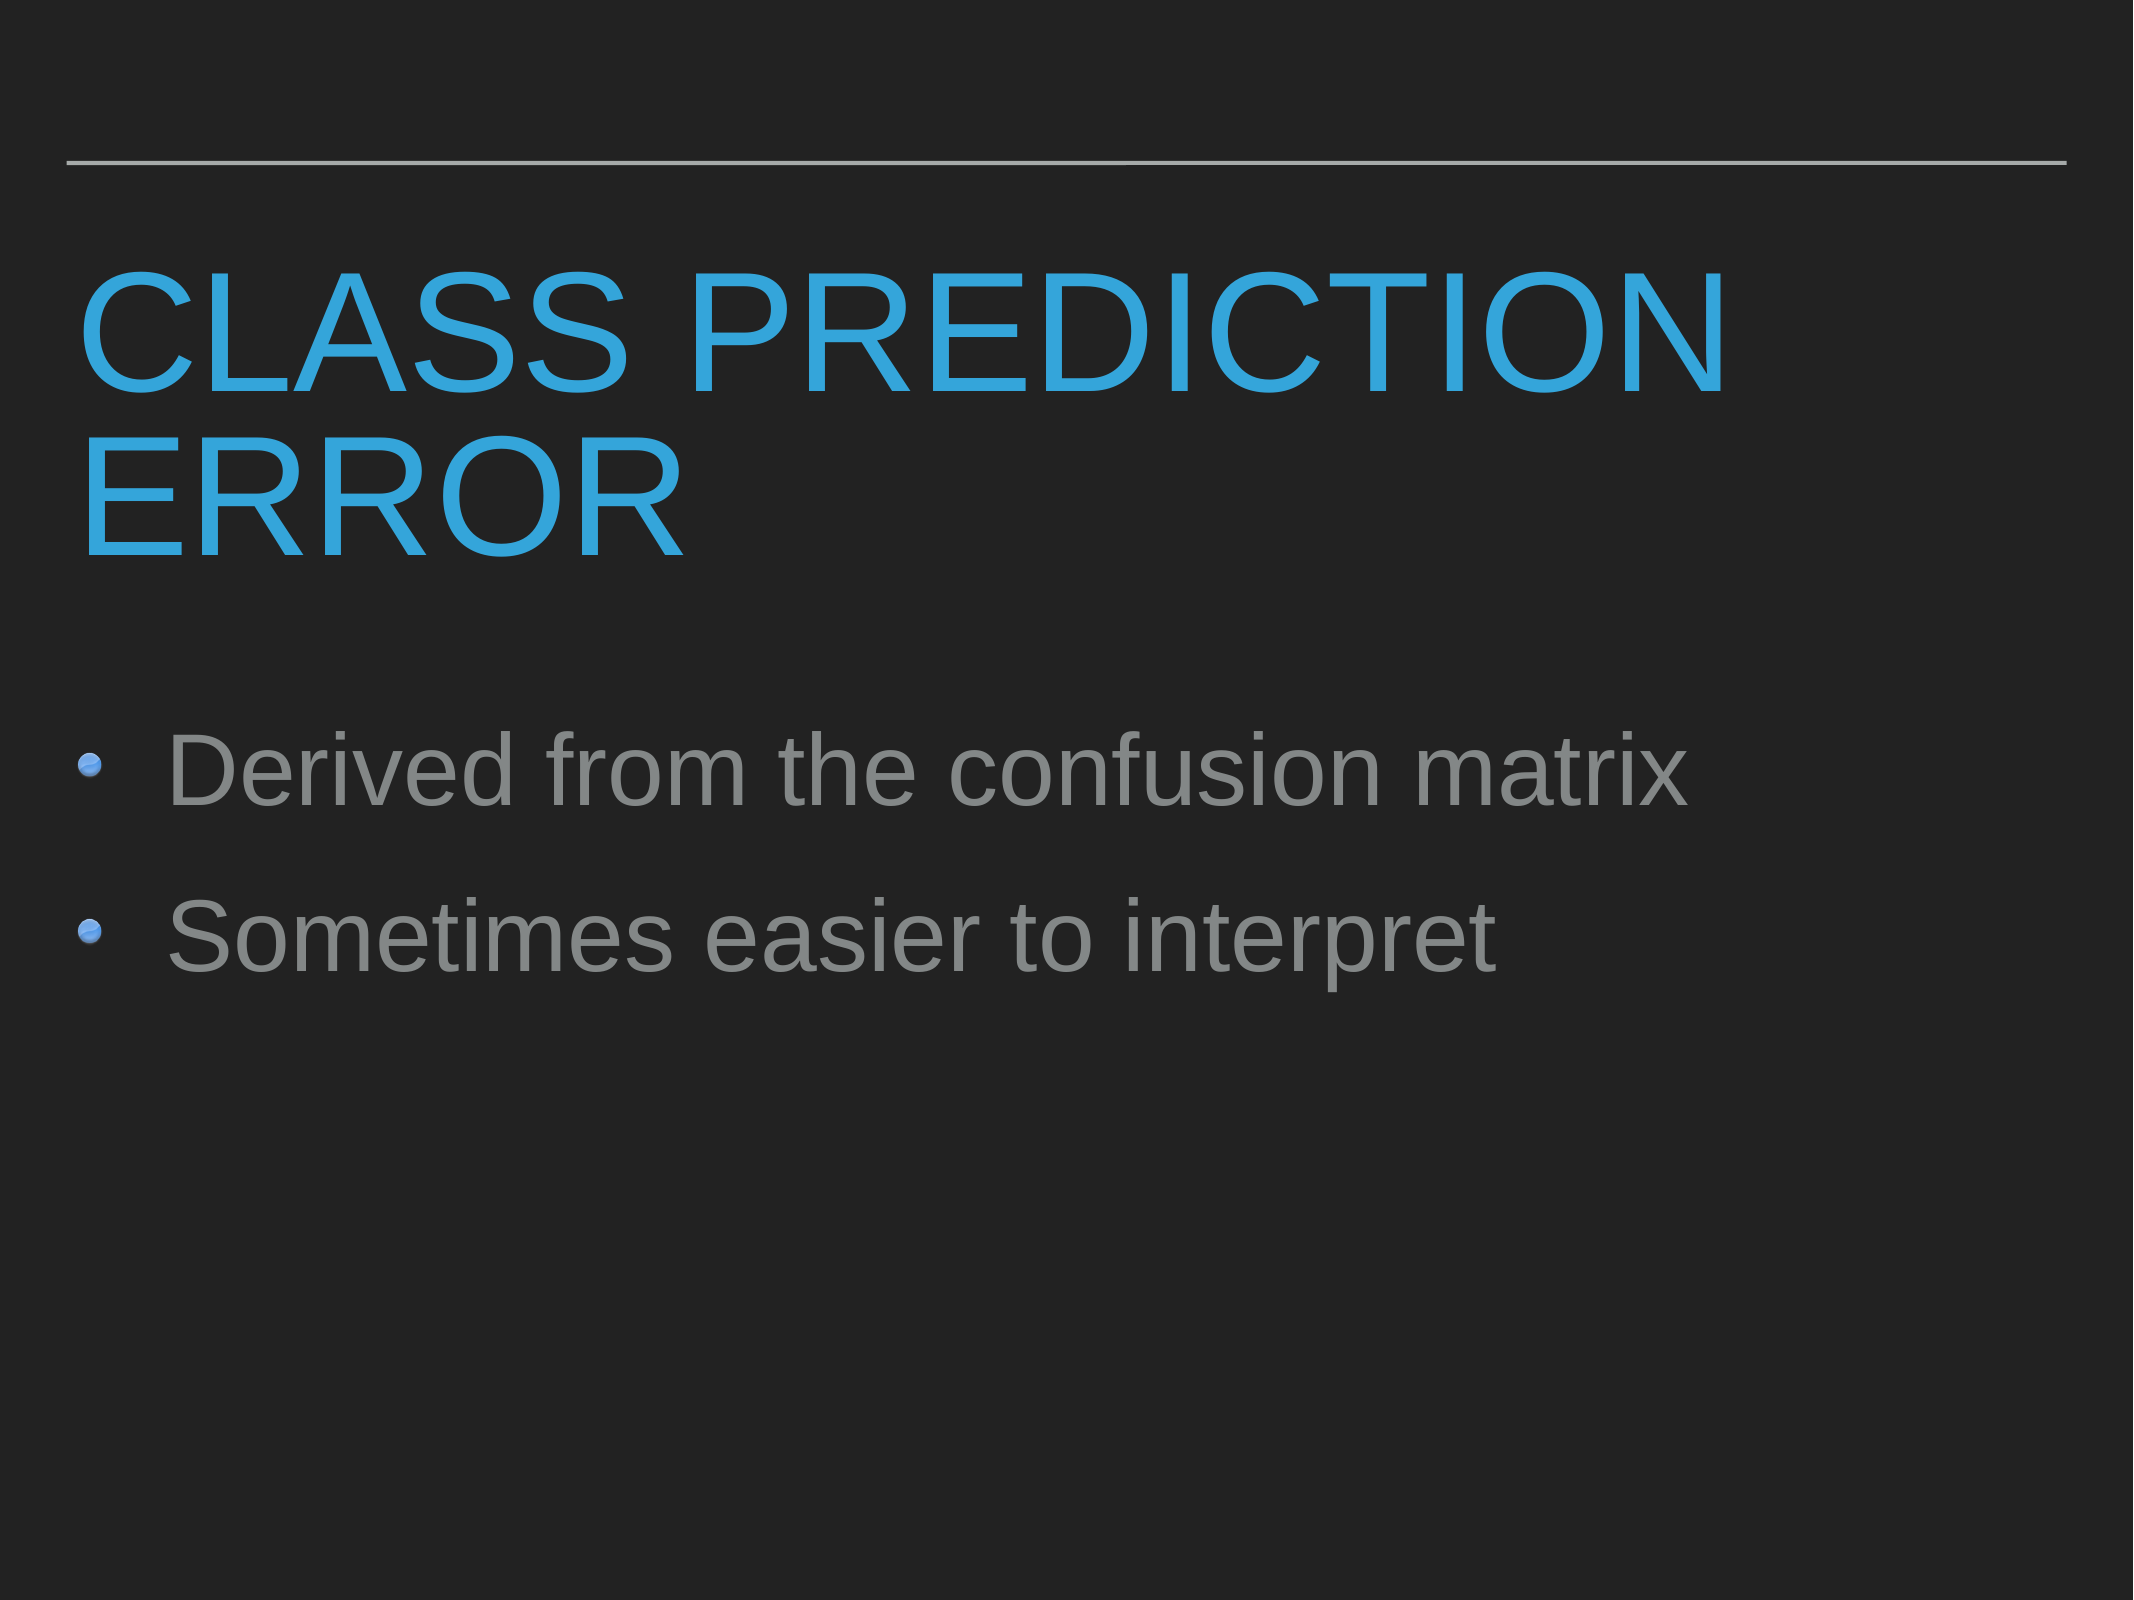

# Class prediction Error
Derived from the confusion matrix
Sometimes easier to interpret